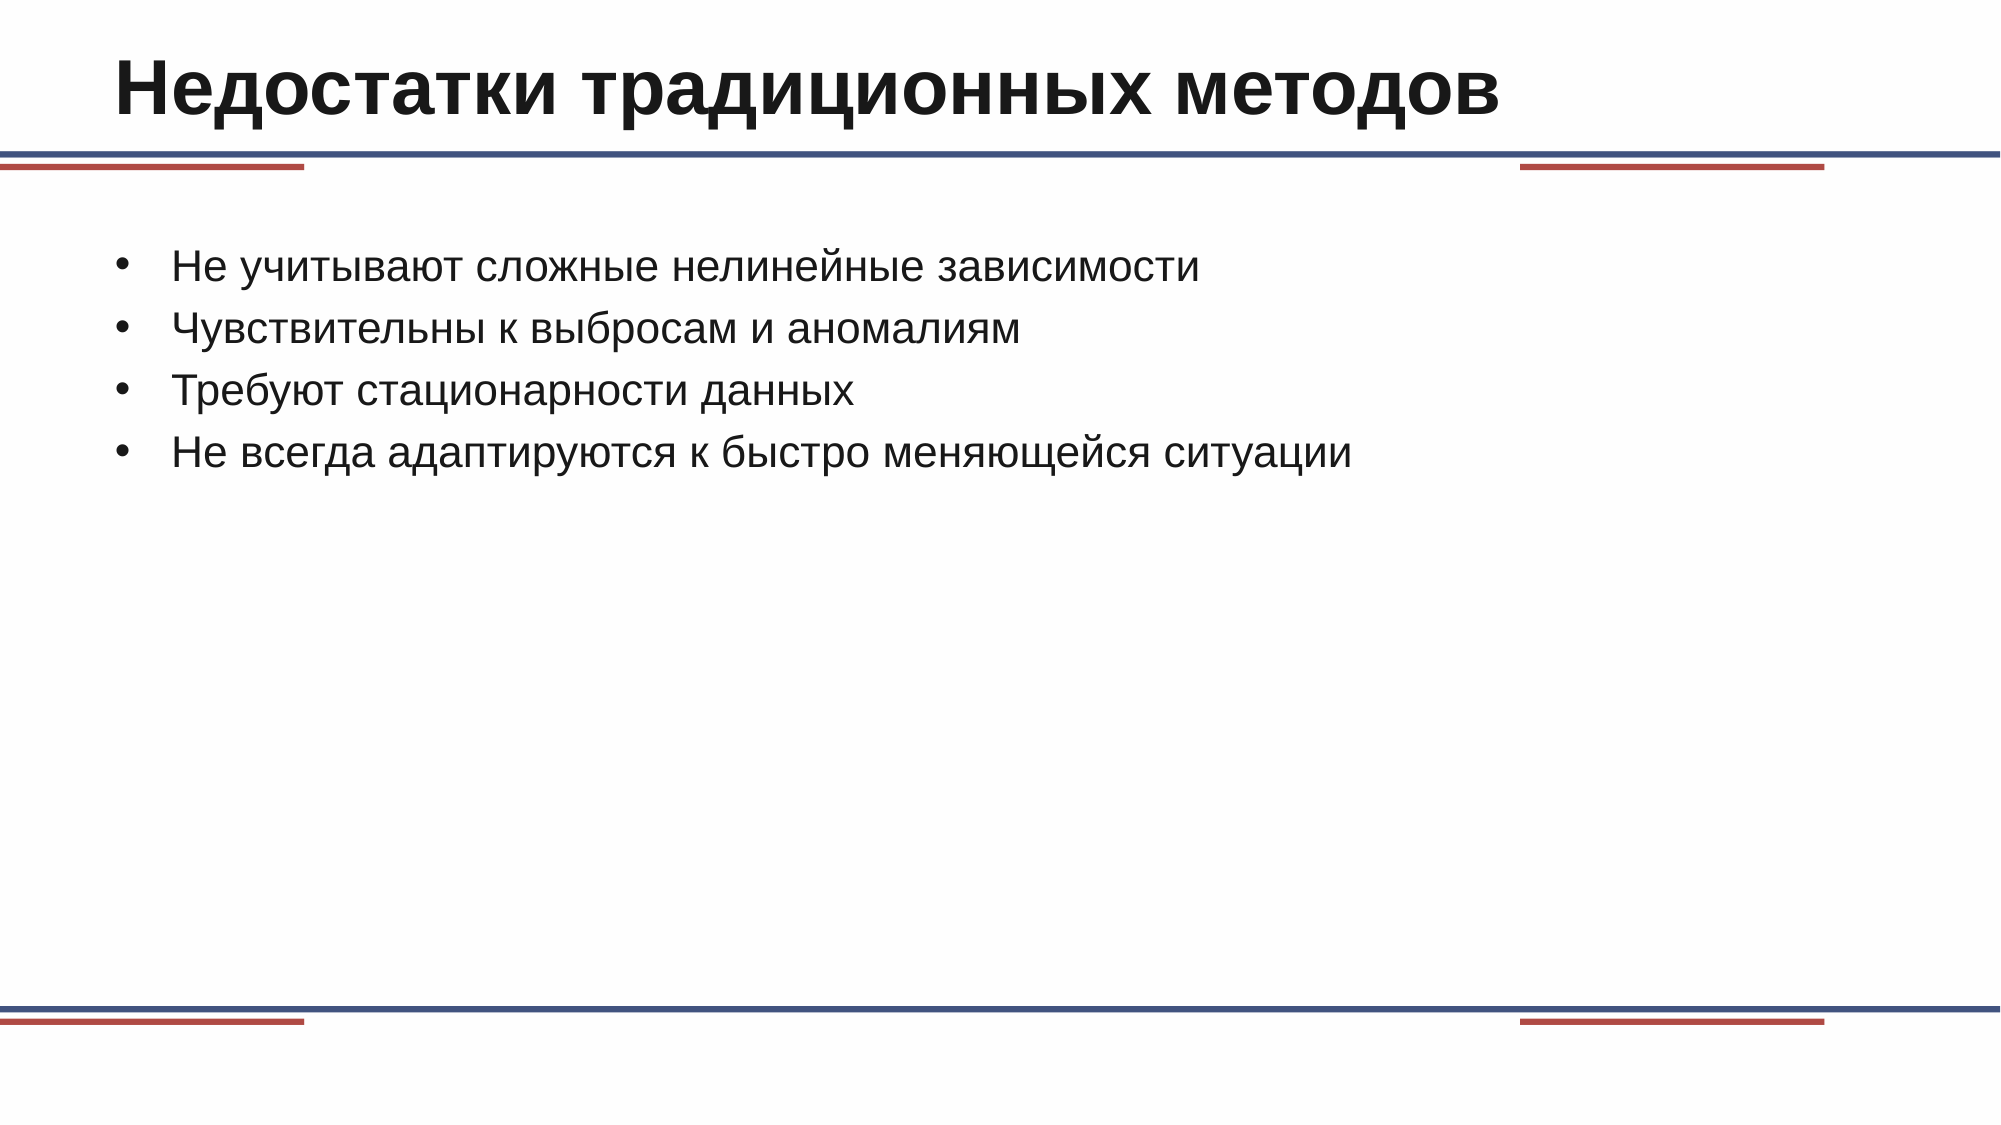

# Недостатки традиционных методов
Не учитывают сложные нелинейные зависимости
Чувствительны к выбросам и аномалиям
Требуют стационарности данных
Не всегда адаптируются к быстро меняющейся ситуации